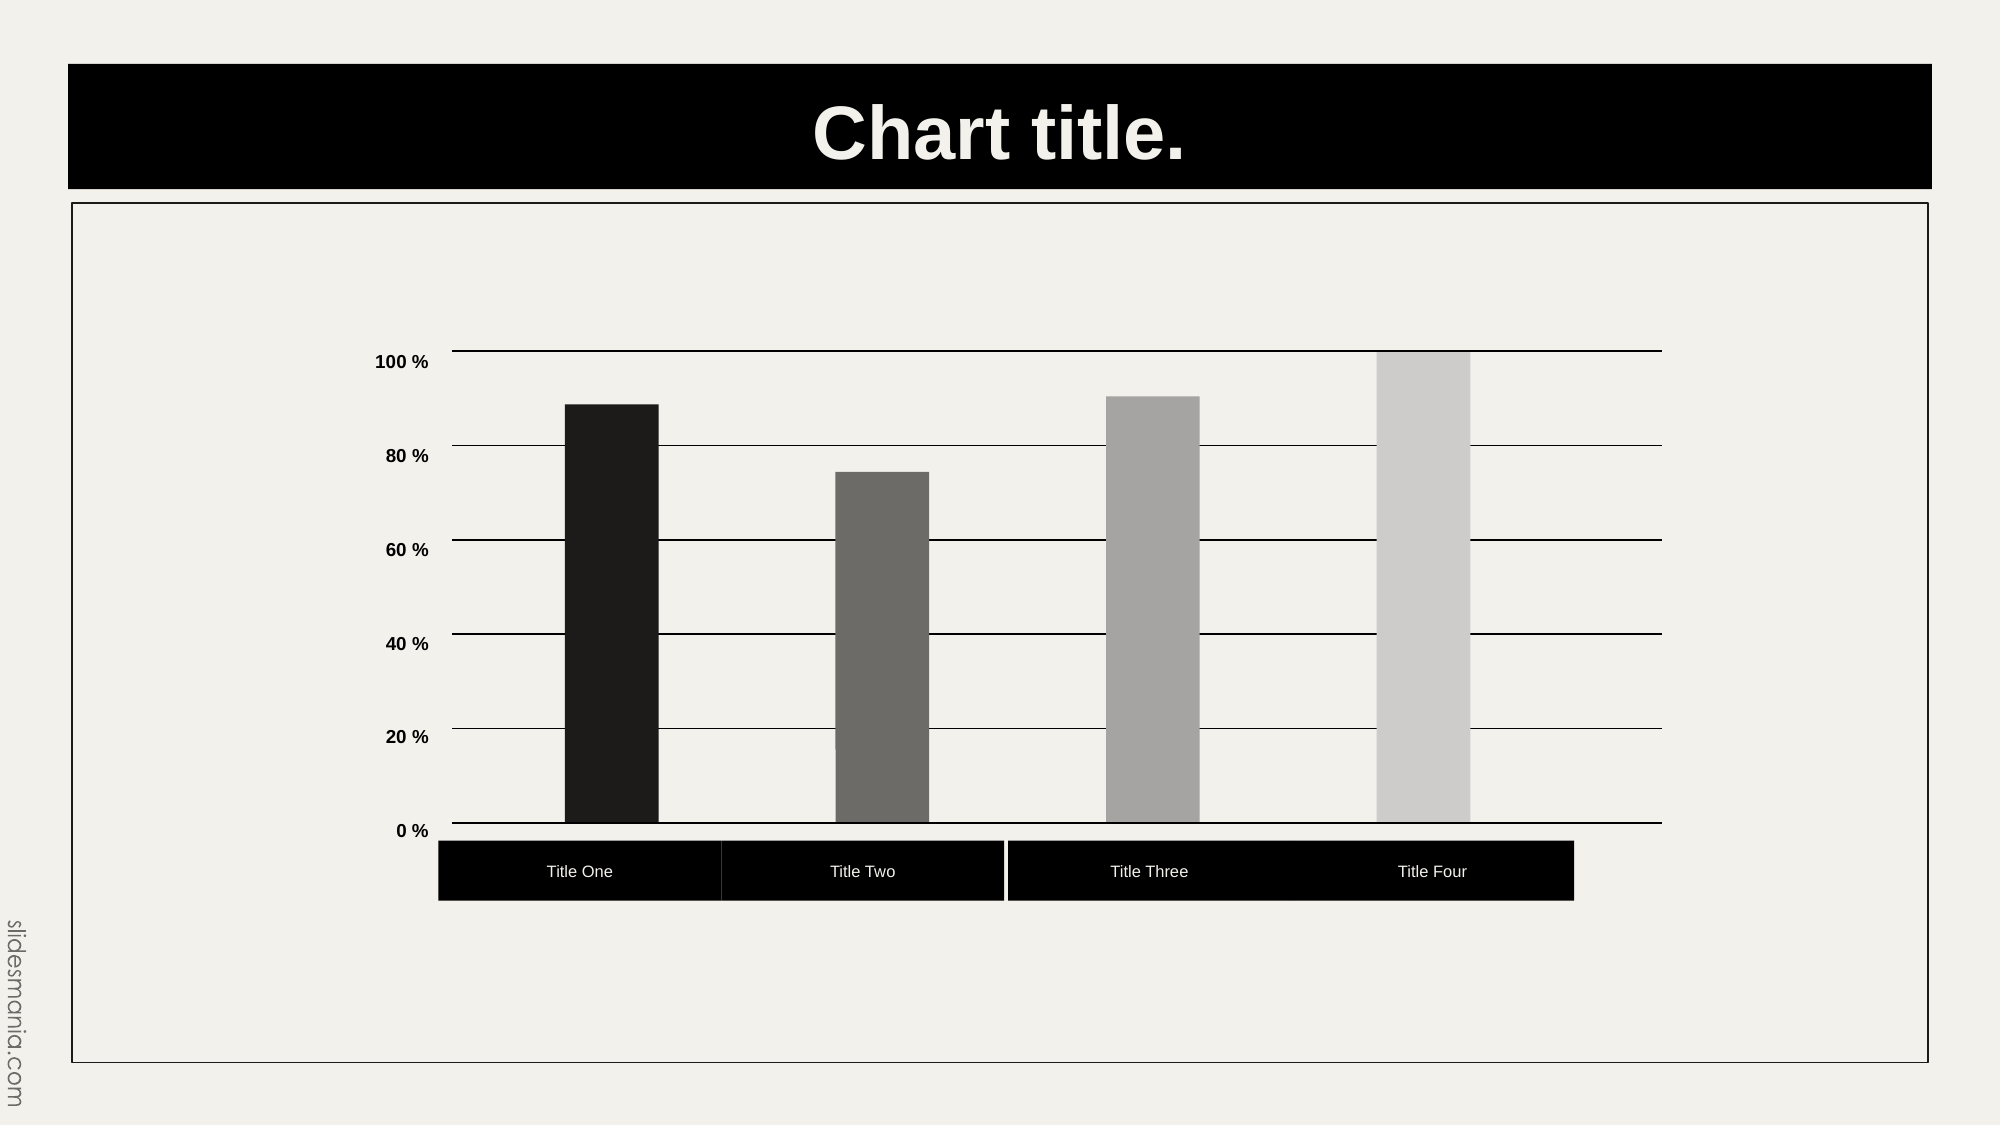

# Chart title.

100 %

80 %

60 %
40 %
20 %
0 %
Title One
Title Two
Title Three
Title Four